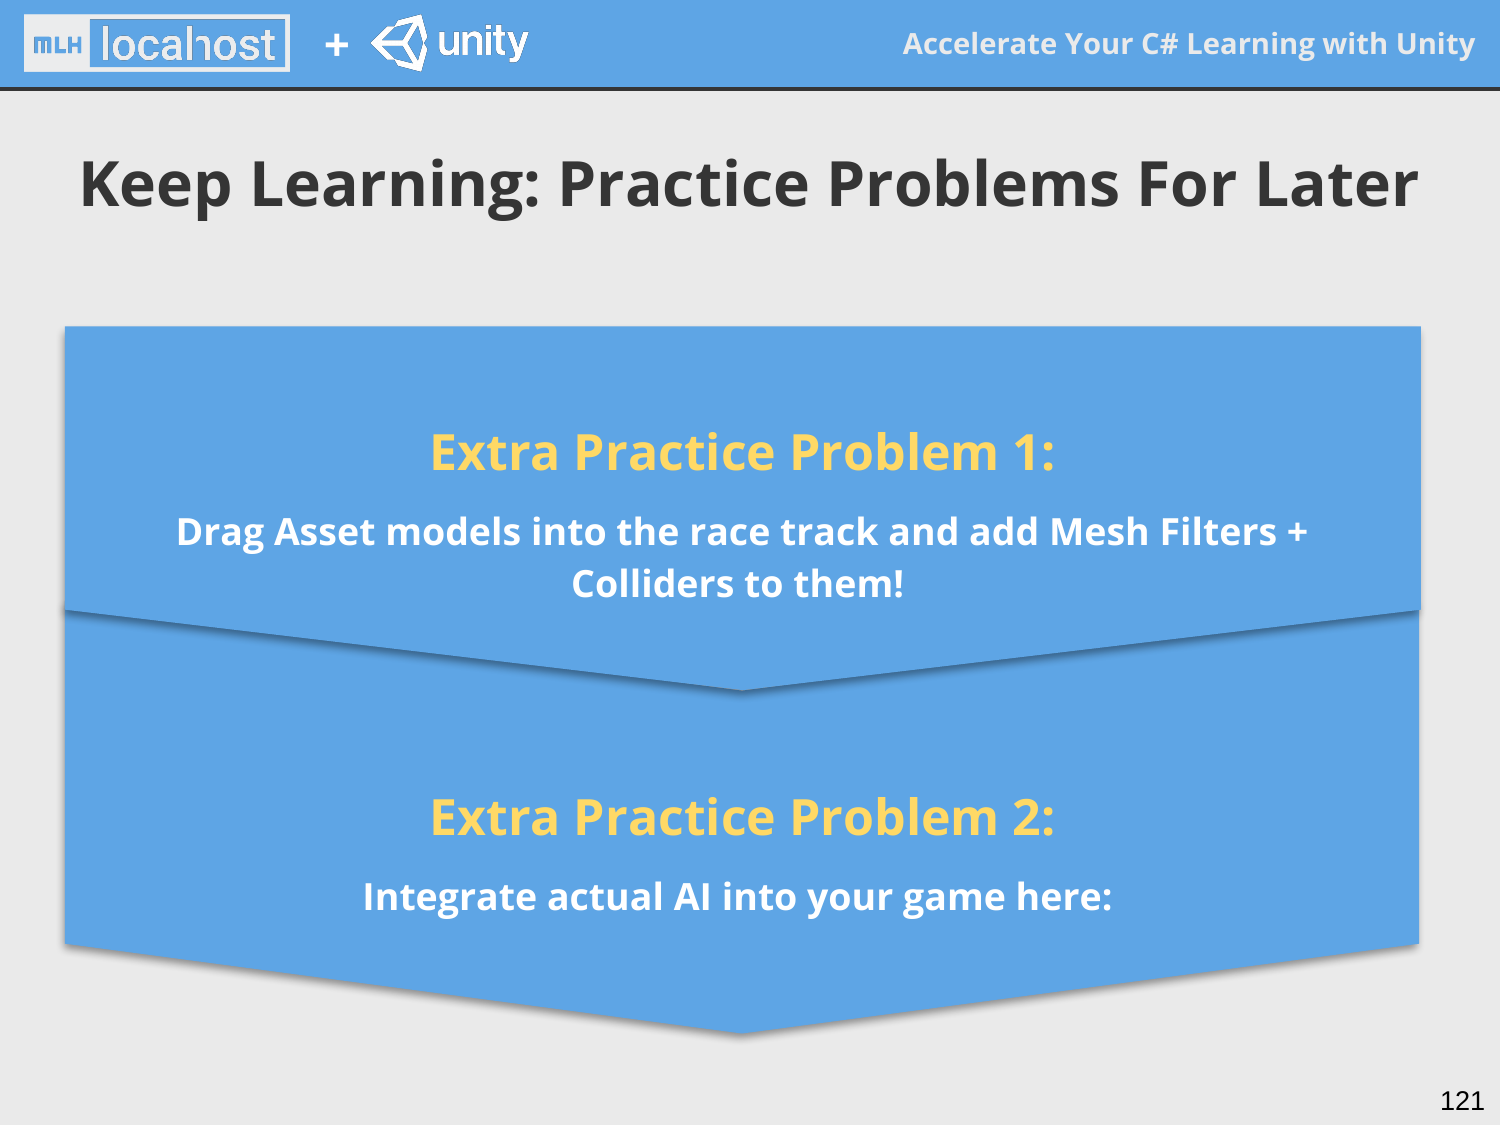

Keep Learning: Practice Problems For Later

Extra Practice Problem 1:
Drag Asset models into the race track and add Mesh Filters + Colliders to them!
Extra Practice Problem 2:
Integrate actual AI into your game here: